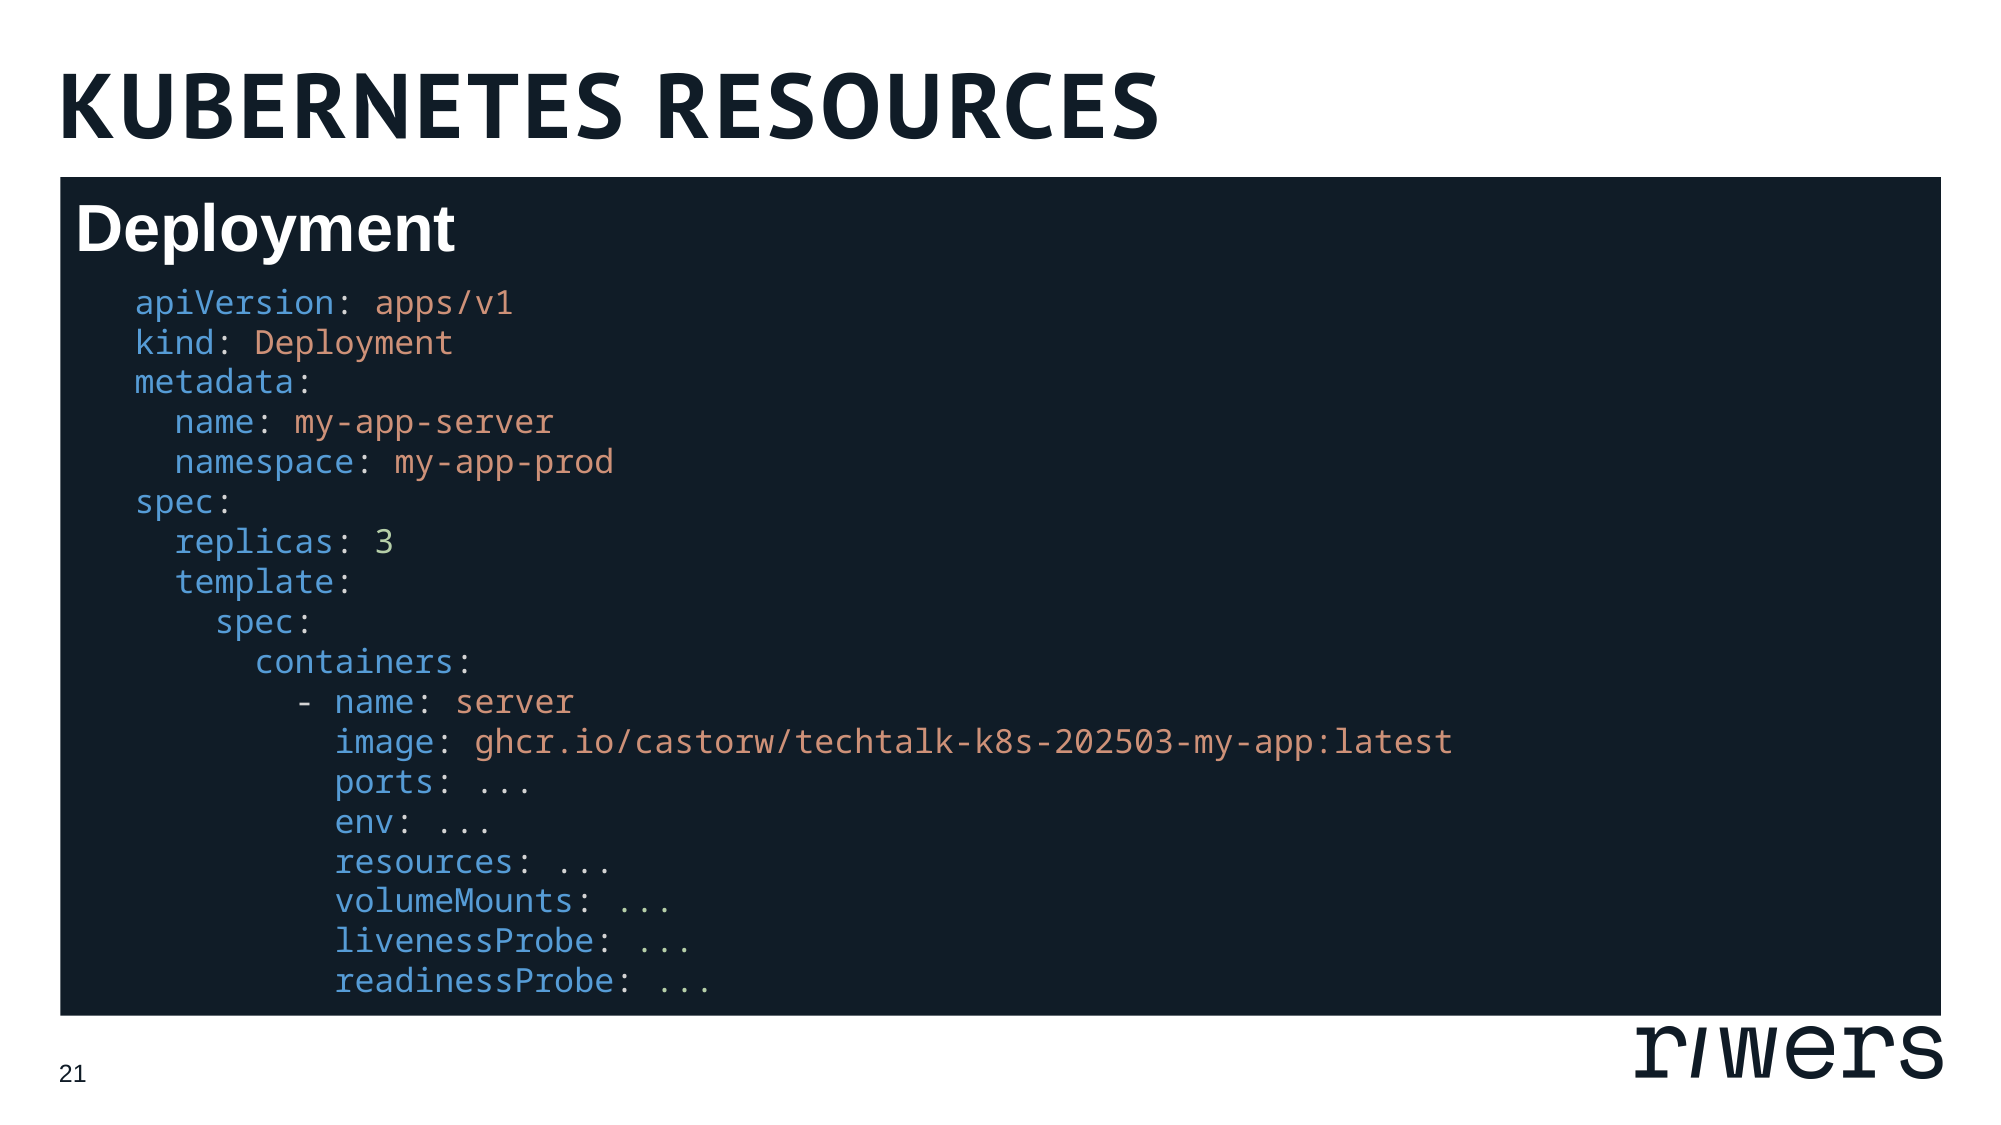

# Kubernetes Resources

Deployment
apiVersion: apps/v1
kind: Deployment
metadata:
  name: my-app-server
  namespace: my-app-prod
spec:
  replicas: 3
  template:
    spec:
      containers:
        - name: server
          image: ghcr.io/castorw/techtalk-k8s-202503-my-app:latest
          ports: ...
          env: ...
          resources: ...
          volumeMounts: ...
          livenessProbe: ...
          readinessProbe: ...
21